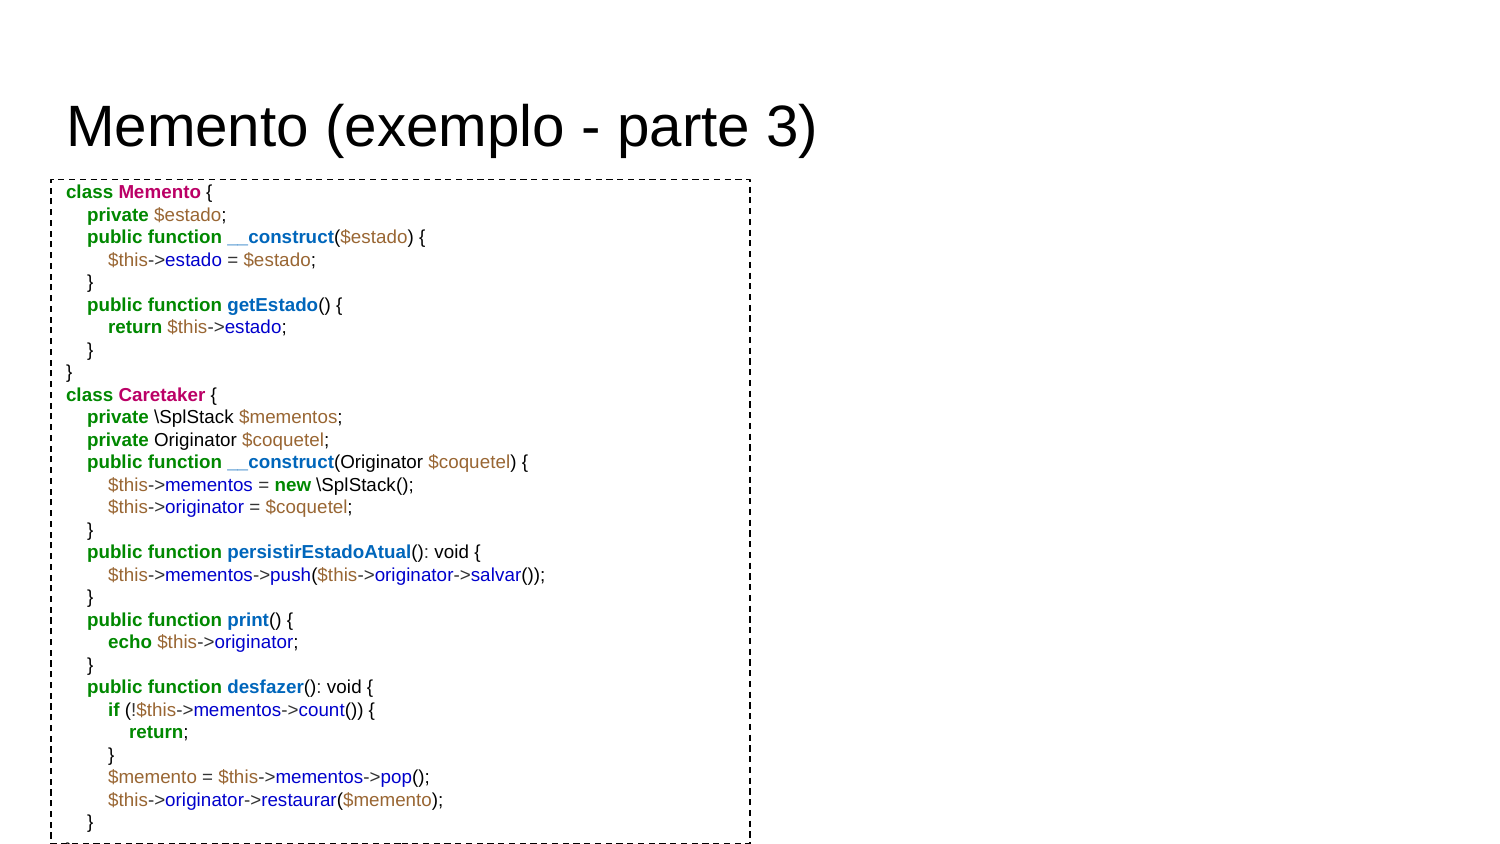

# Memento (exemplo - parte 3)
class Memento {
    private $estado;
    public function __construct($estado) {
        $this->estado = $estado;
    }
    public function getEstado() {
        return $this->estado;
    }
}
class Caretaker {
    private \SplStack $mementos;
    private Originator $coquetel;
    public function __construct(Originator $coquetel) {
        $this->mementos = new \SplStack();
        $this->originator = $coquetel;
    }
    public function persistirEstadoAtual(): void {
        $this->mementos->push($this->originator->salvar());
    }
    public function print() {
        echo $this->originator;
    }
    public function desfazer(): void {
        if (!$this->mementos->count()) {
            return;
        }
        $memento = $this->mementos->pop();
        $this->originator->restaurar($memento);
    }
}